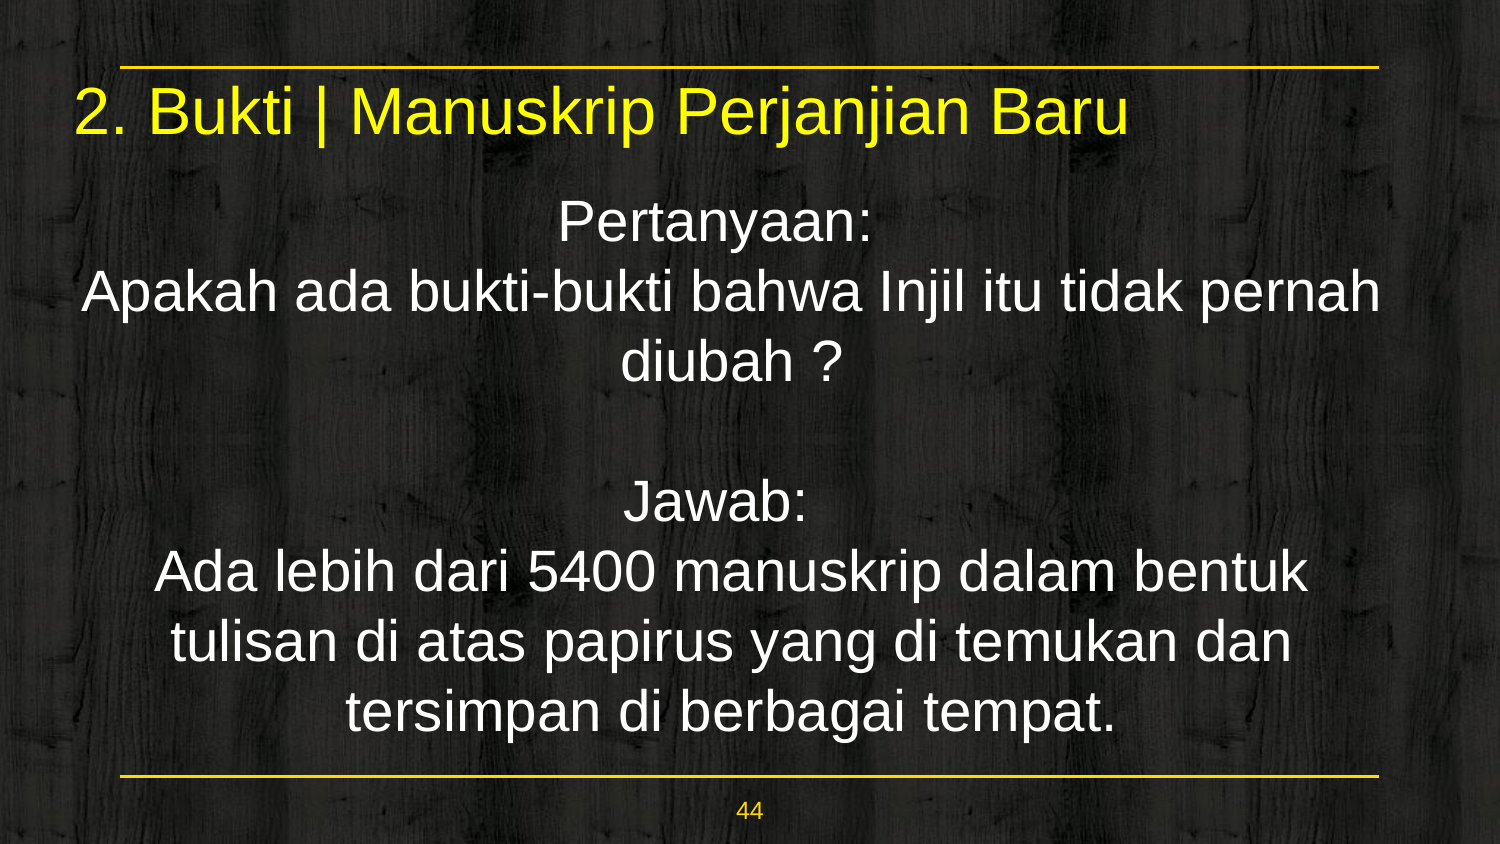

2. Bukti | Manuskrip Perjanjian Baru

Pertanyaan	:
Apakah ada bukti-bukti bahwa Injil itu tidak pernah diubah ?

Jawab:
Ada lebih dari 5400 manuskrip dalam bentuk tulisan di atas papirus yang di temukan dan tersimpan di berbagai tempat.
44